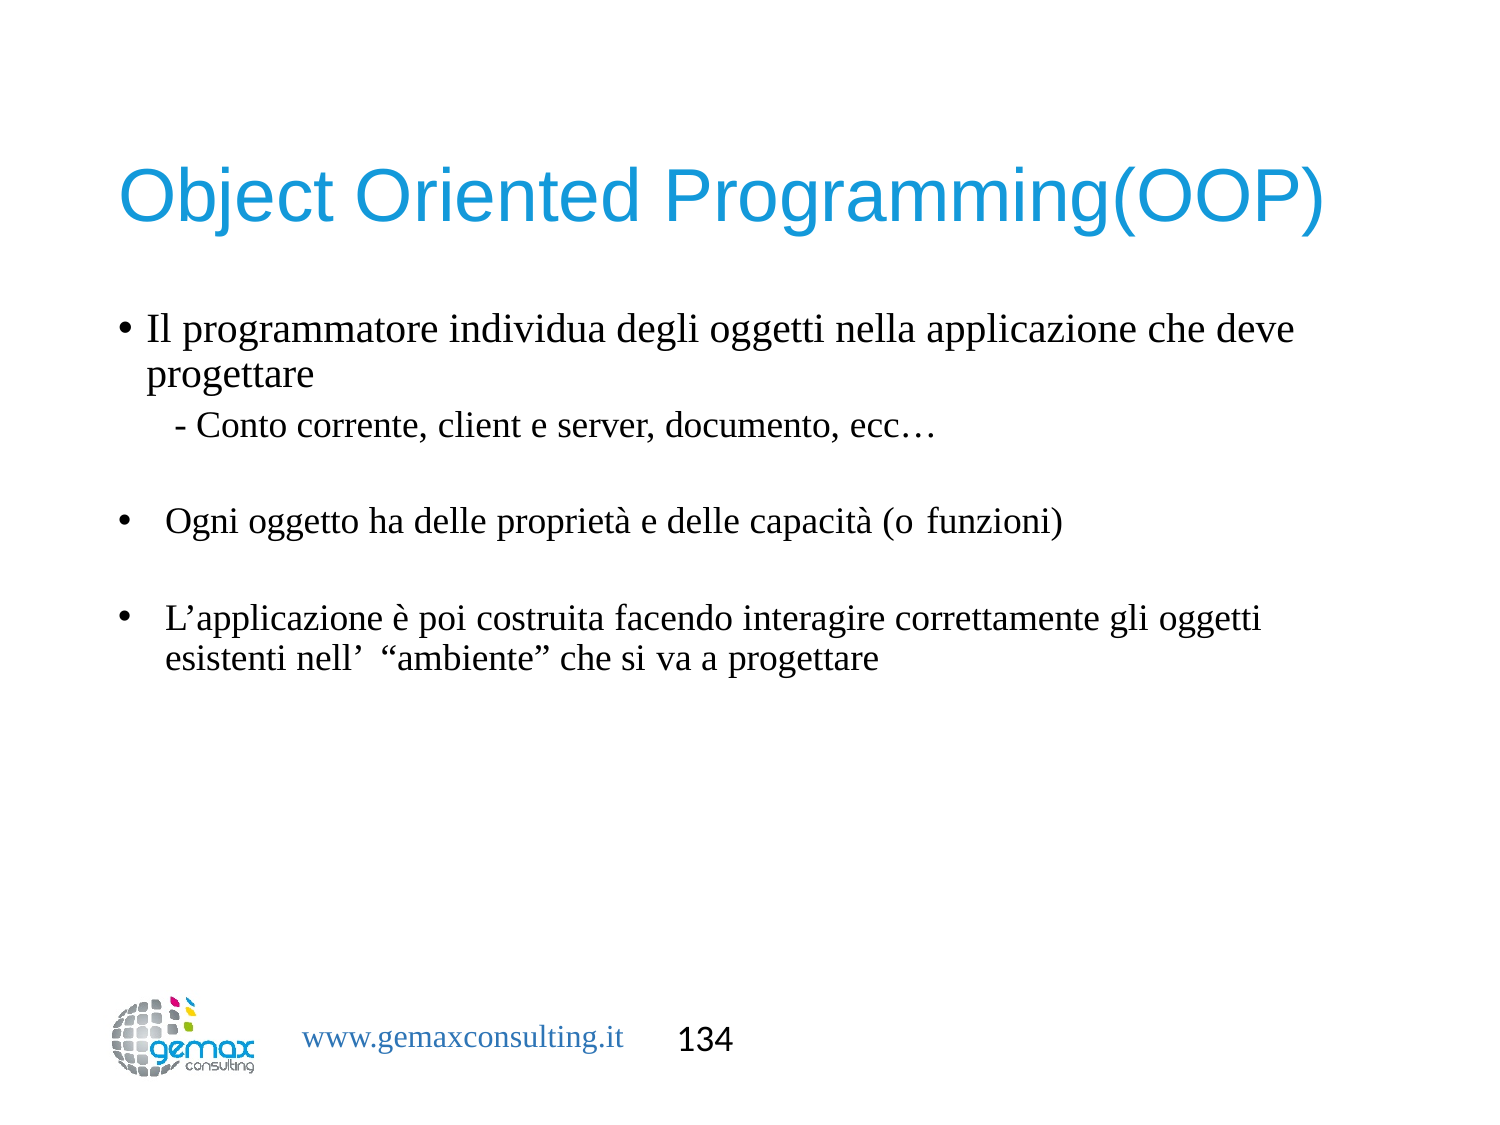

# Object Oriented Programming(OOP)
Il programmatore individua degli oggetti nella applicazione che deve progettare
- Conto corrente, client e server, documento, ecc…

Ogni oggetto ha delle proprietà e delle capacità (o funzioni)

L’applicazione è poi costruita facendo interagire correttamente gli oggetti esistenti nell’  “ambiente” che si va a progettare

134